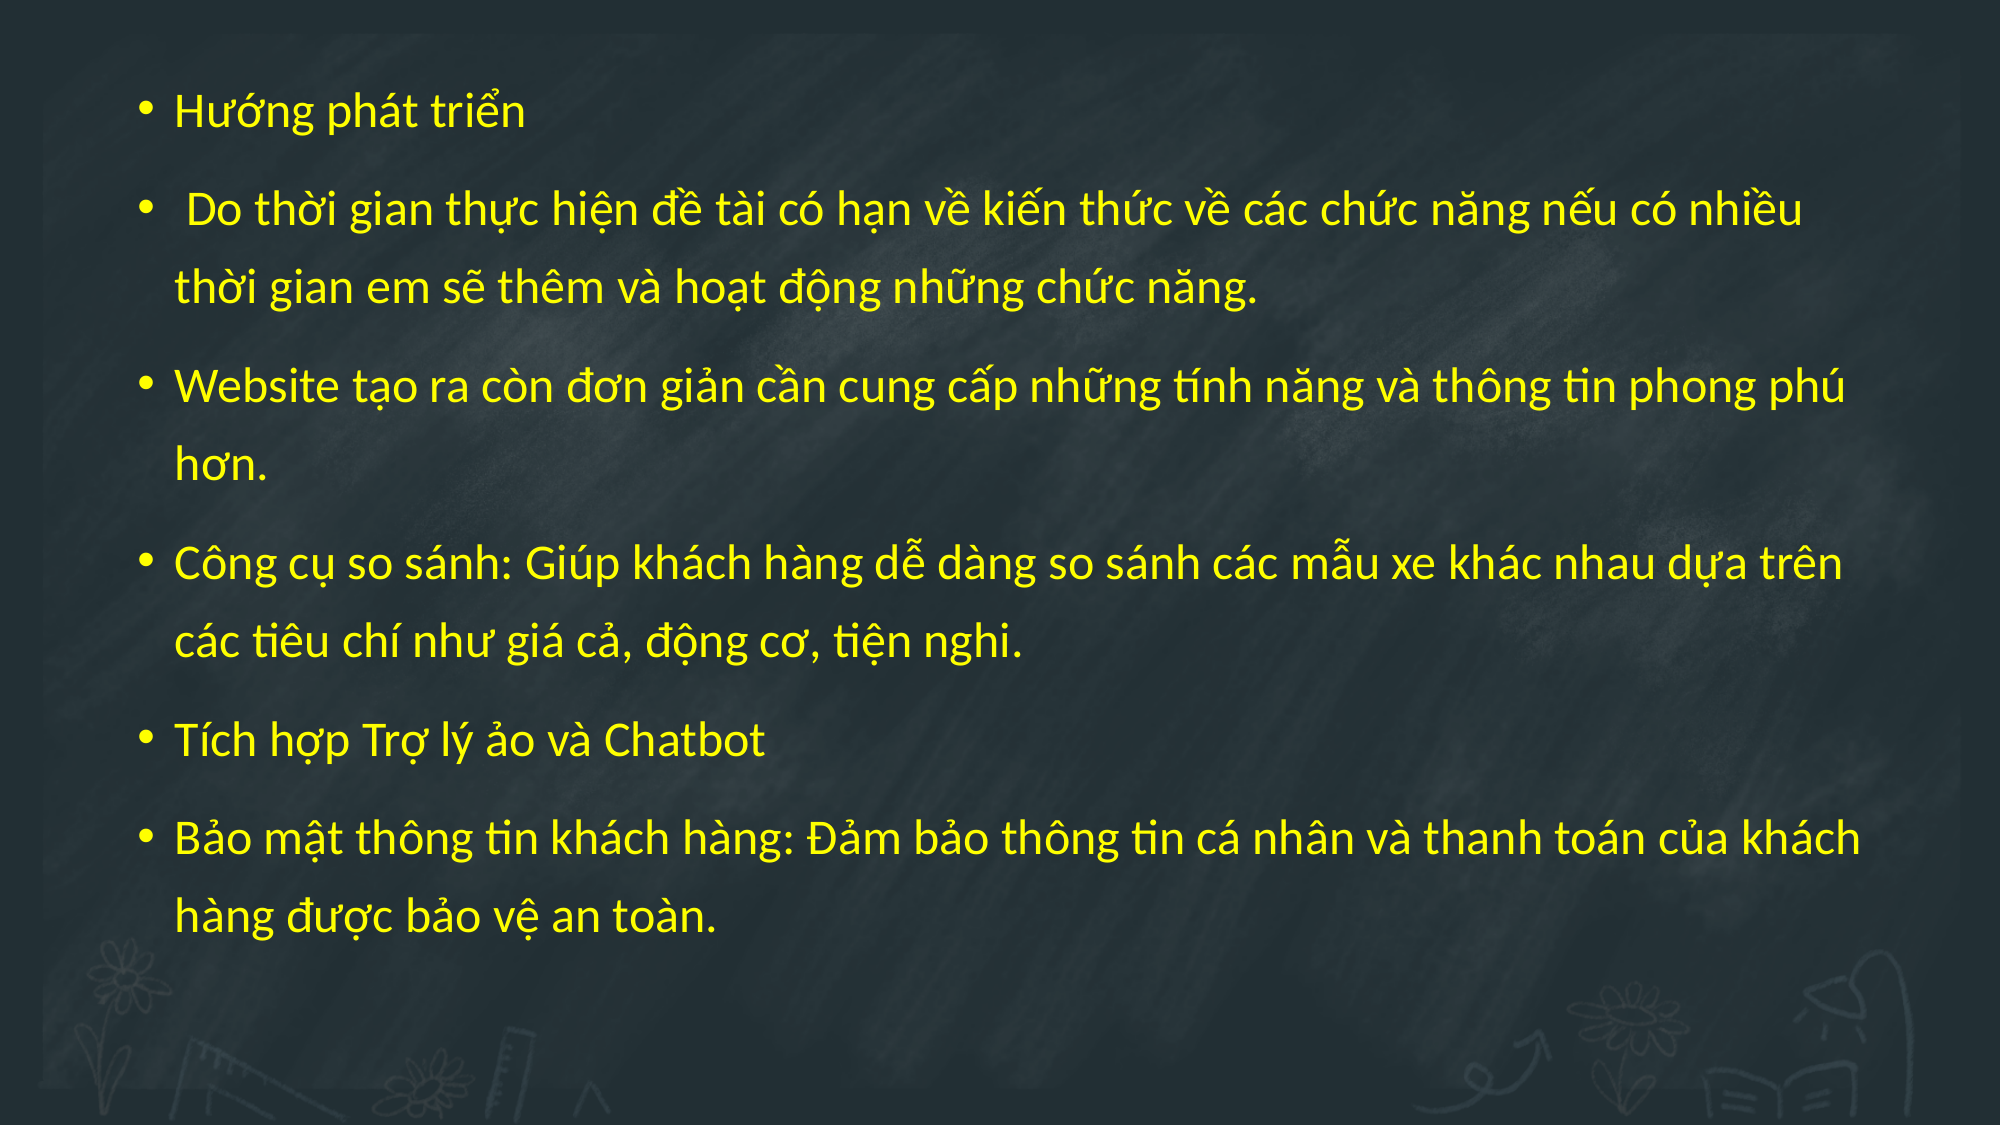

Hướng phát triển
 Do thời gian thực hiện đề tài có hạn về kiến thức về các chức năng nếu có nhiều thời gian em sẽ thêm và hoạt động những chức năng.
Website tạo ra còn đơn giản cần cung cấp những tính năng và thông tin phong phú hơn.
Công cụ so sánh: Giúp khách hàng dễ dàng so sánh các mẫu xe khác nhau dựa trên các tiêu chí như giá cả, động cơ, tiện nghi.
Tích hợp Trợ lý ảo và Chatbot
Bảo mật thông tin khách hàng: Đảm bảo thông tin cá nhân và thanh toán của khách hàng được bảo vệ an toàn.